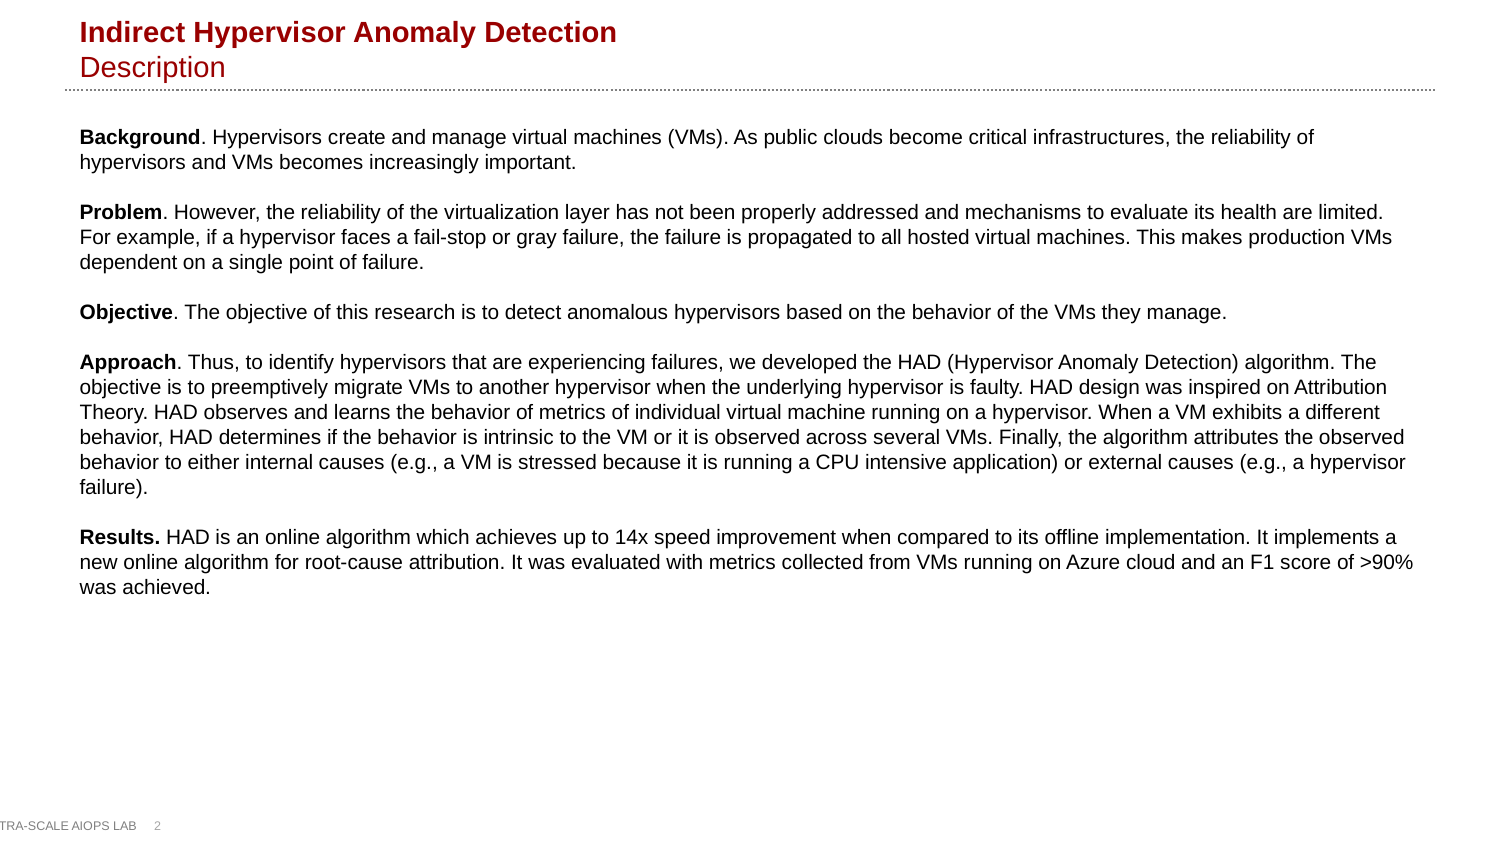

# Indirect Hypervisor Anomaly Detection Description
Background. Hypervisors create and manage virtual machines (VMs). As public clouds become critical infrastructures, the reliability of hypervisors and VMs becomes increasingly important.

Problem. However, the reliability of the virtualization layer has not been properly addressed and mechanisms to evaluate its health are limited. For example, if a hypervisor faces a fail-stop or gray failure, the failure is propagated to all hosted virtual machines. This makes production VMs dependent on a single point of failure.

Objective. The objective of this research is to detect anomalous hypervisors based on the behavior of the VMs they manage.

Approach. Thus, to identify hypervisors that are experiencing failures, we developed the HAD (Hypervisor Anomaly Detection) algorithm. The objective is to preemptively migrate VMs to another hypervisor when the underlying hypervisor is faulty. HAD design was inspired on Attribution Theory. HAD observes and learns the behavior of metrics of individual virtual machine running on a hypervisor. When a VM exhibits a different behavior, HAD determines if the behavior is intrinsic to the VM or it is observed across several VMs. Finally, the algorithm attributes the observed behavior to either internal causes (e.g., a VM is stressed because it is running a CPU intensive application) or external causes (e.g., a hypervisor failure).

Results. HAD is an online algorithm which achieves up to 14x speed improvement when compared to its offline implementation. It implements a new online algorithm for root-cause attribution. It was evaluated with metrics collected from VMs running on Azure cloud and an F1 score of >90% was achieved.